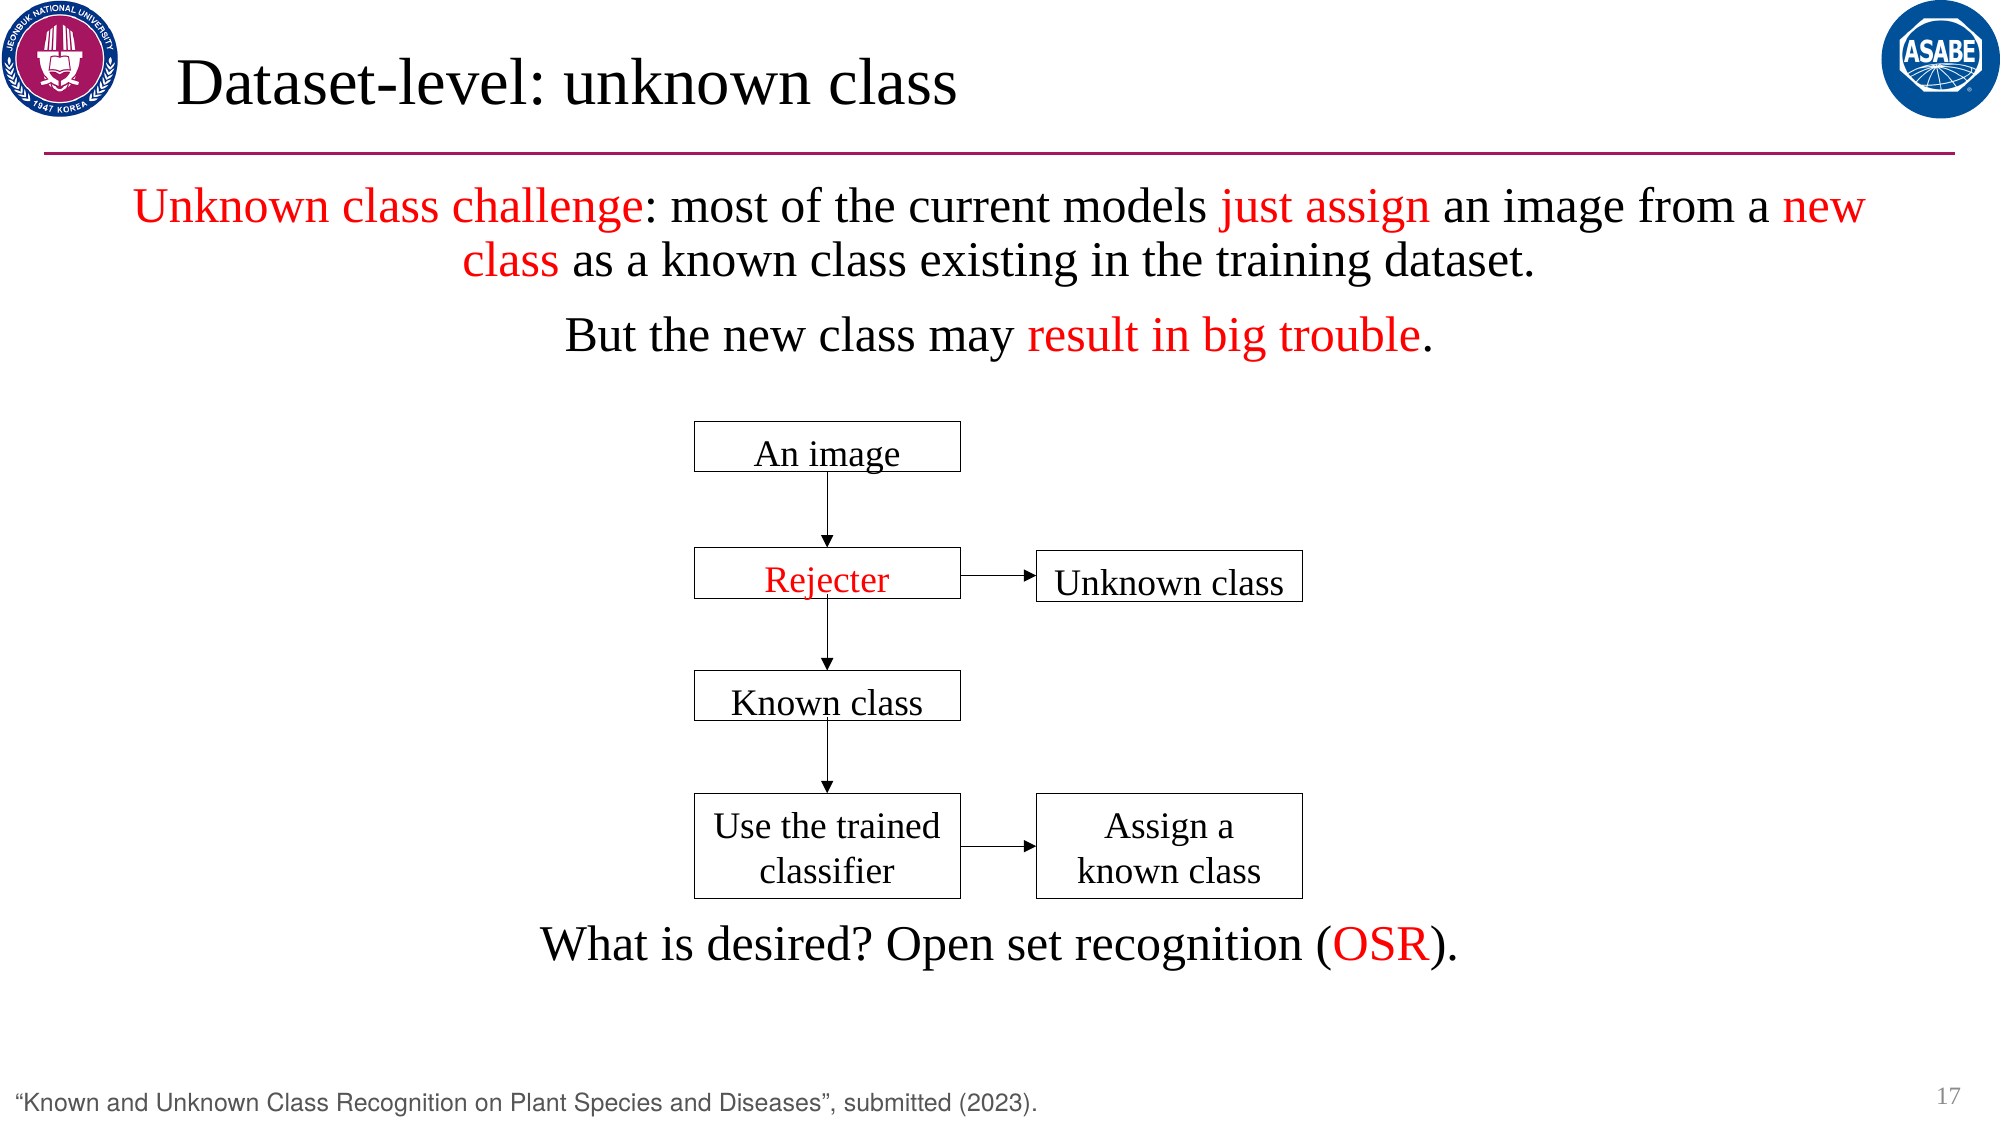

# Dataset-level: unknown class
Unknown class challenge: most of the current models just assign an image from a new class as a known class existing in the training dataset.
But the new class may result in big trouble.
An image
Rejecter
Unknown class
Known class
Use the trained classifier
Assign a known class
What is desired? Open set recognition (OSR).
17
“Known and Unknown Class Recognition on Plant Species and Diseases”, submitted (2023).